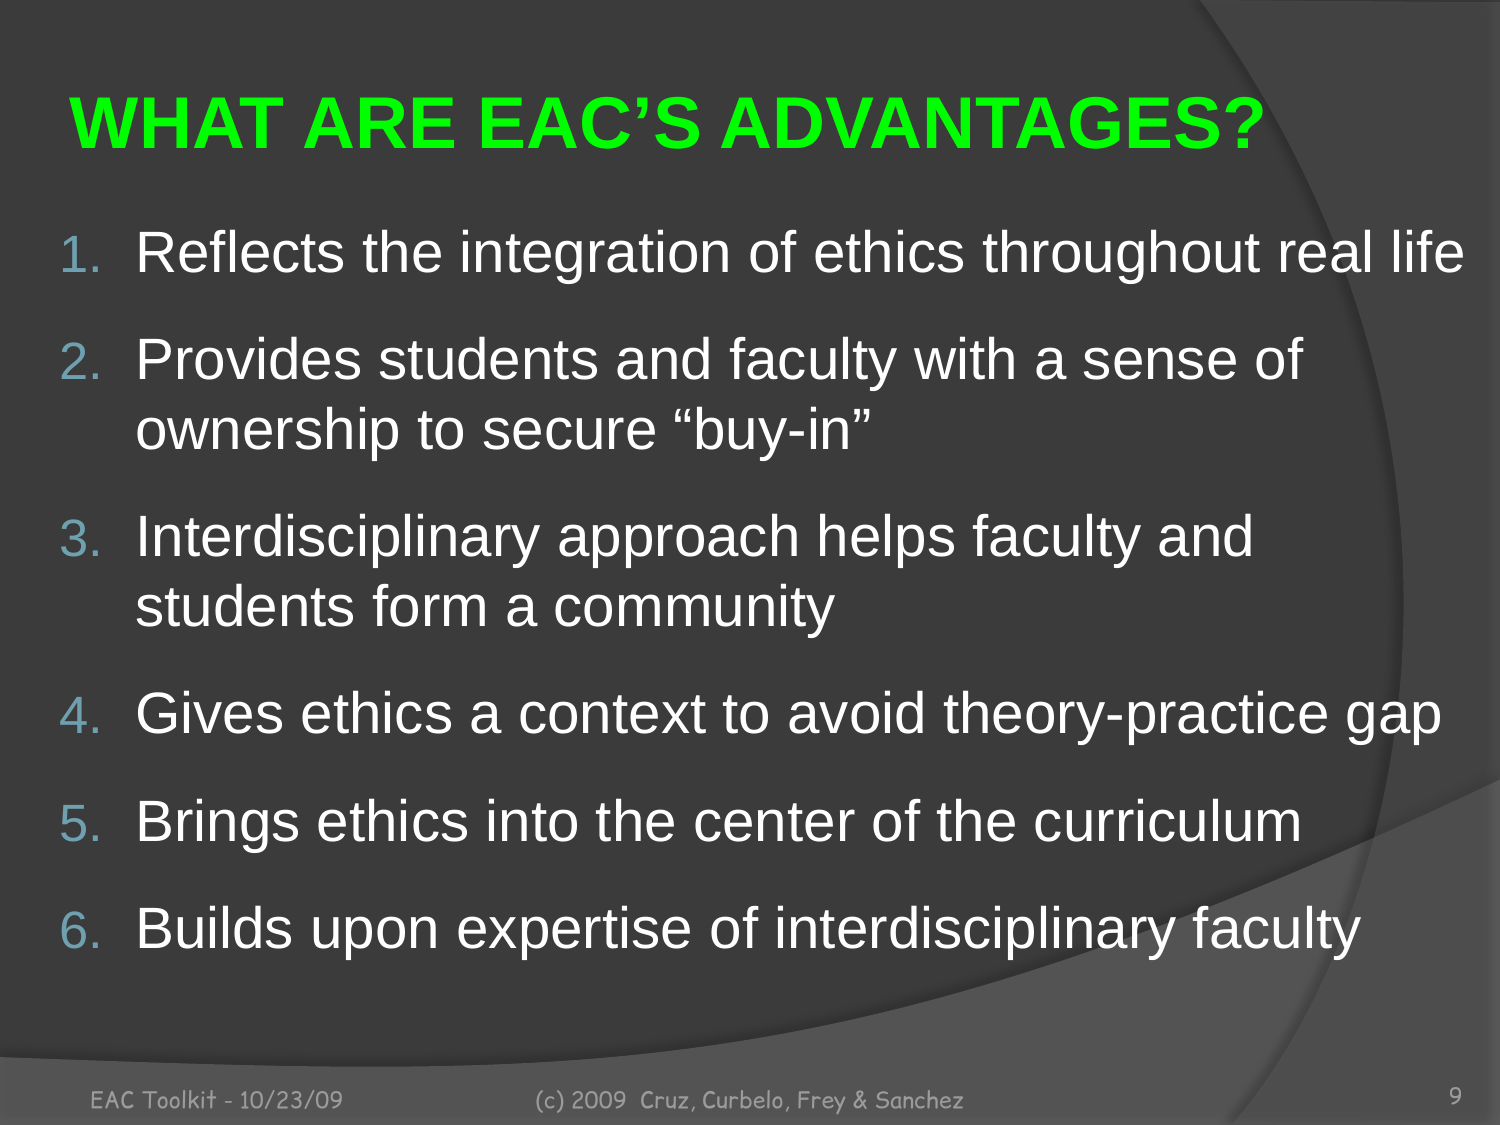

# What are EAC’s Advantages?
Reflects the integration of ethics throughout real life
Provides students and faculty with a sense of ownership to secure “buy-in”
Interdisciplinary approach helps faculty and students form a community
Gives ethics a context to avoid theory-practice gap
Brings ethics into the center of the curriculum
Builds upon expertise of interdisciplinary faculty
EAC Toolkit - 10/23/09
(c) 2009  Cruz, Curbelo, Frey & Sanchez
9